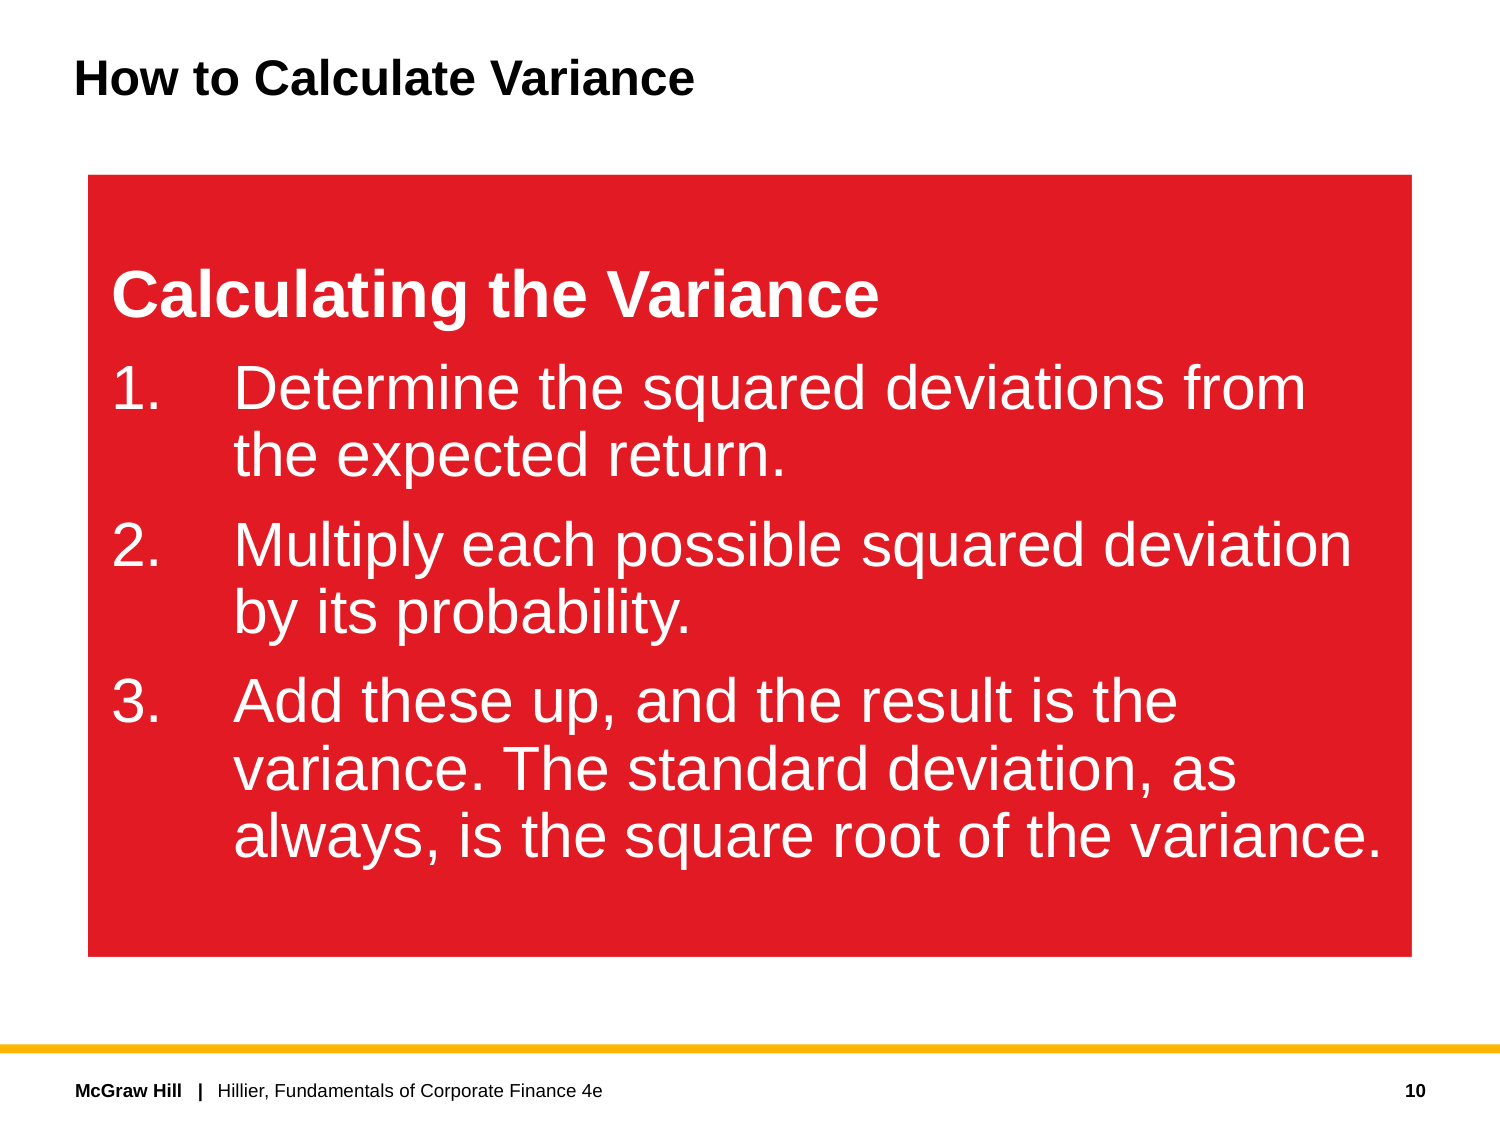

# How to Calculate Variance

Calculating the Variance
Determine the squared deviations from the expected return.
Multiply each possible squared deviation by its probability.
Add these up, and the result is the variance. The standard deviation, as always, is the square root of the variance.
10
Hillier, Fundamentals of Corporate Finance 4e